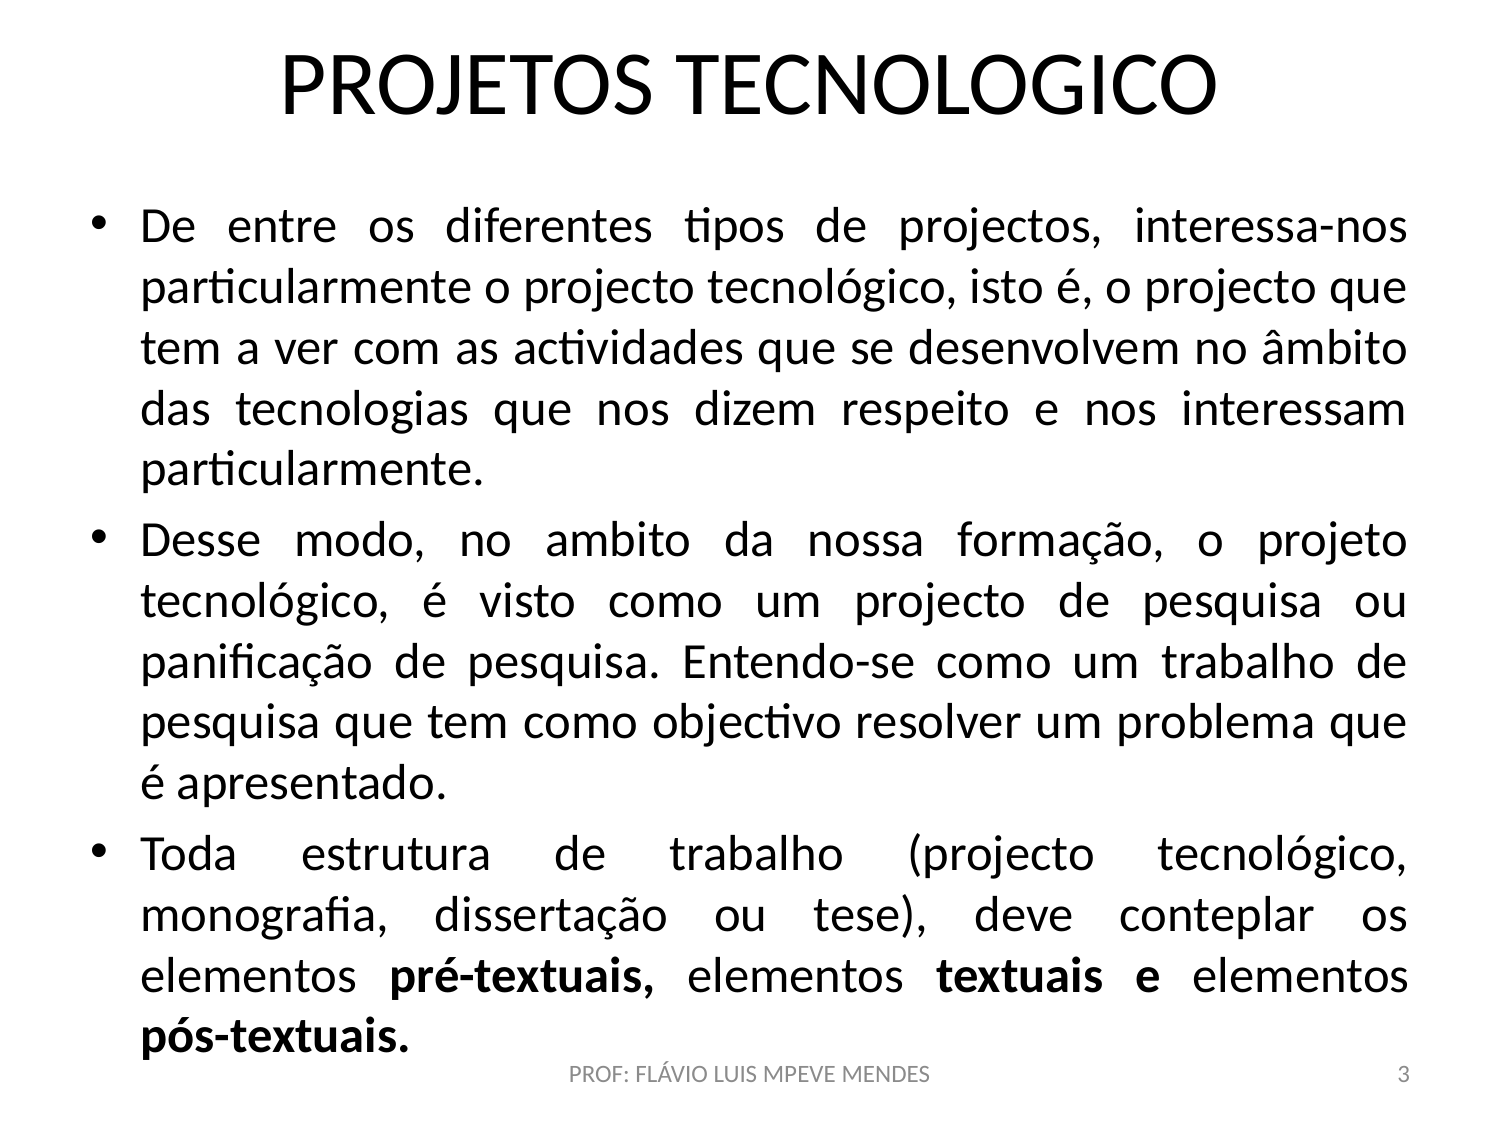

# PROJETOS TECNOLOGICO
De entre os diferentes tipos de projectos, interessa-nos particularmente o projecto tecnológico, isto é, o projecto que tem a ver com as actividades que se desenvolvem no âmbito das tecnologias que nos dizem respeito e nos interessam particularmente.
Desse modo, no ambito da nossa formação, o projeto tecnológico, é visto como um projecto de pesquisa ou panificação de pesquisa. Entendo-se como um trabalho de pesquisa que tem como objectivo resolver um problema que é apresentado.
Toda estrutura de trabalho (projecto tecnológico, monografia, dissertação ou tese), deve conteplar os elementos pré-textuais, elementos textuais e elementos pós-textuais.
PROF: FLÁVIO LUIS MPEVE MENDES
3